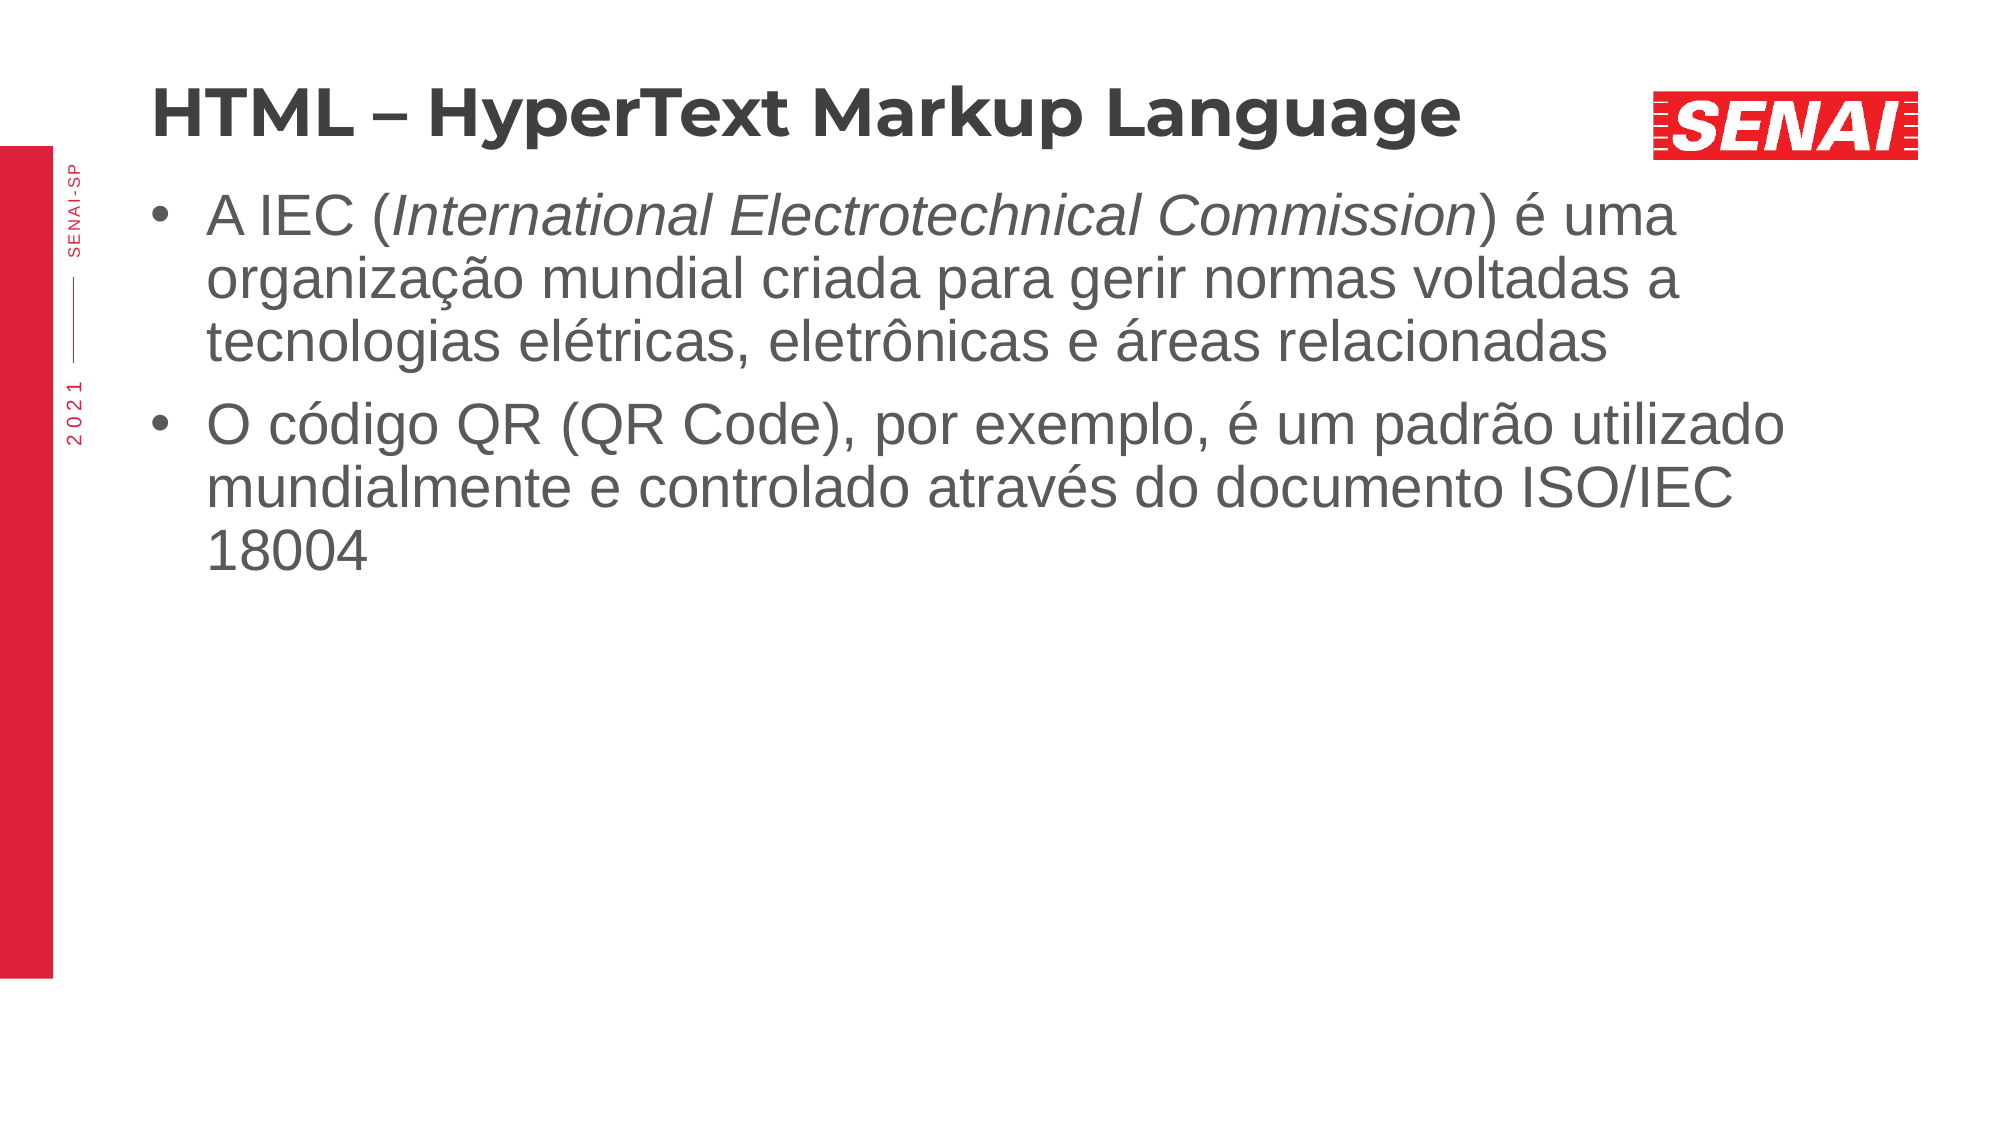

# HTML – HyperText Markup Language
A IEC (International Electrotechnical Commission) é uma organização mundial criada para gerir normas voltadas a tecnologias elétricas, eletrônicas e áreas relacionadas
O código QR (QR Code), por exemplo, é um padrão utilizado mundialmente e controlado através do documento ISO/IEC 18004